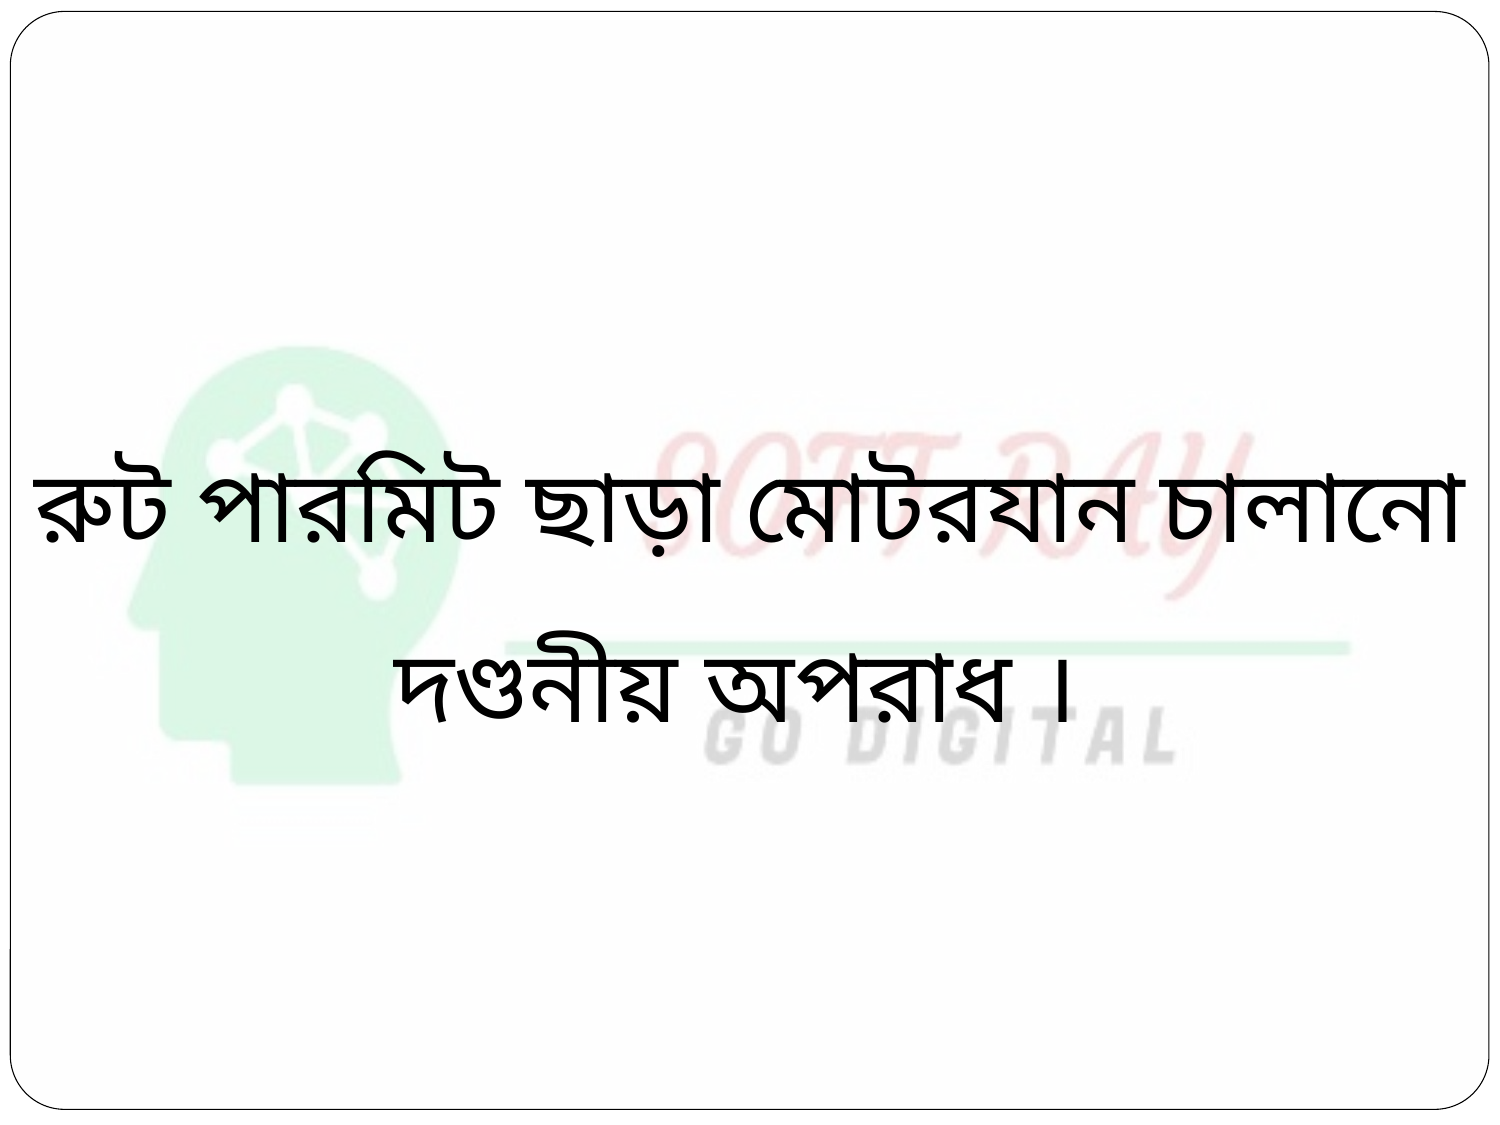

রুট পারমিট ছাড়া মোটরযান চালানো দণ্ডনীয় অপরাধ ।